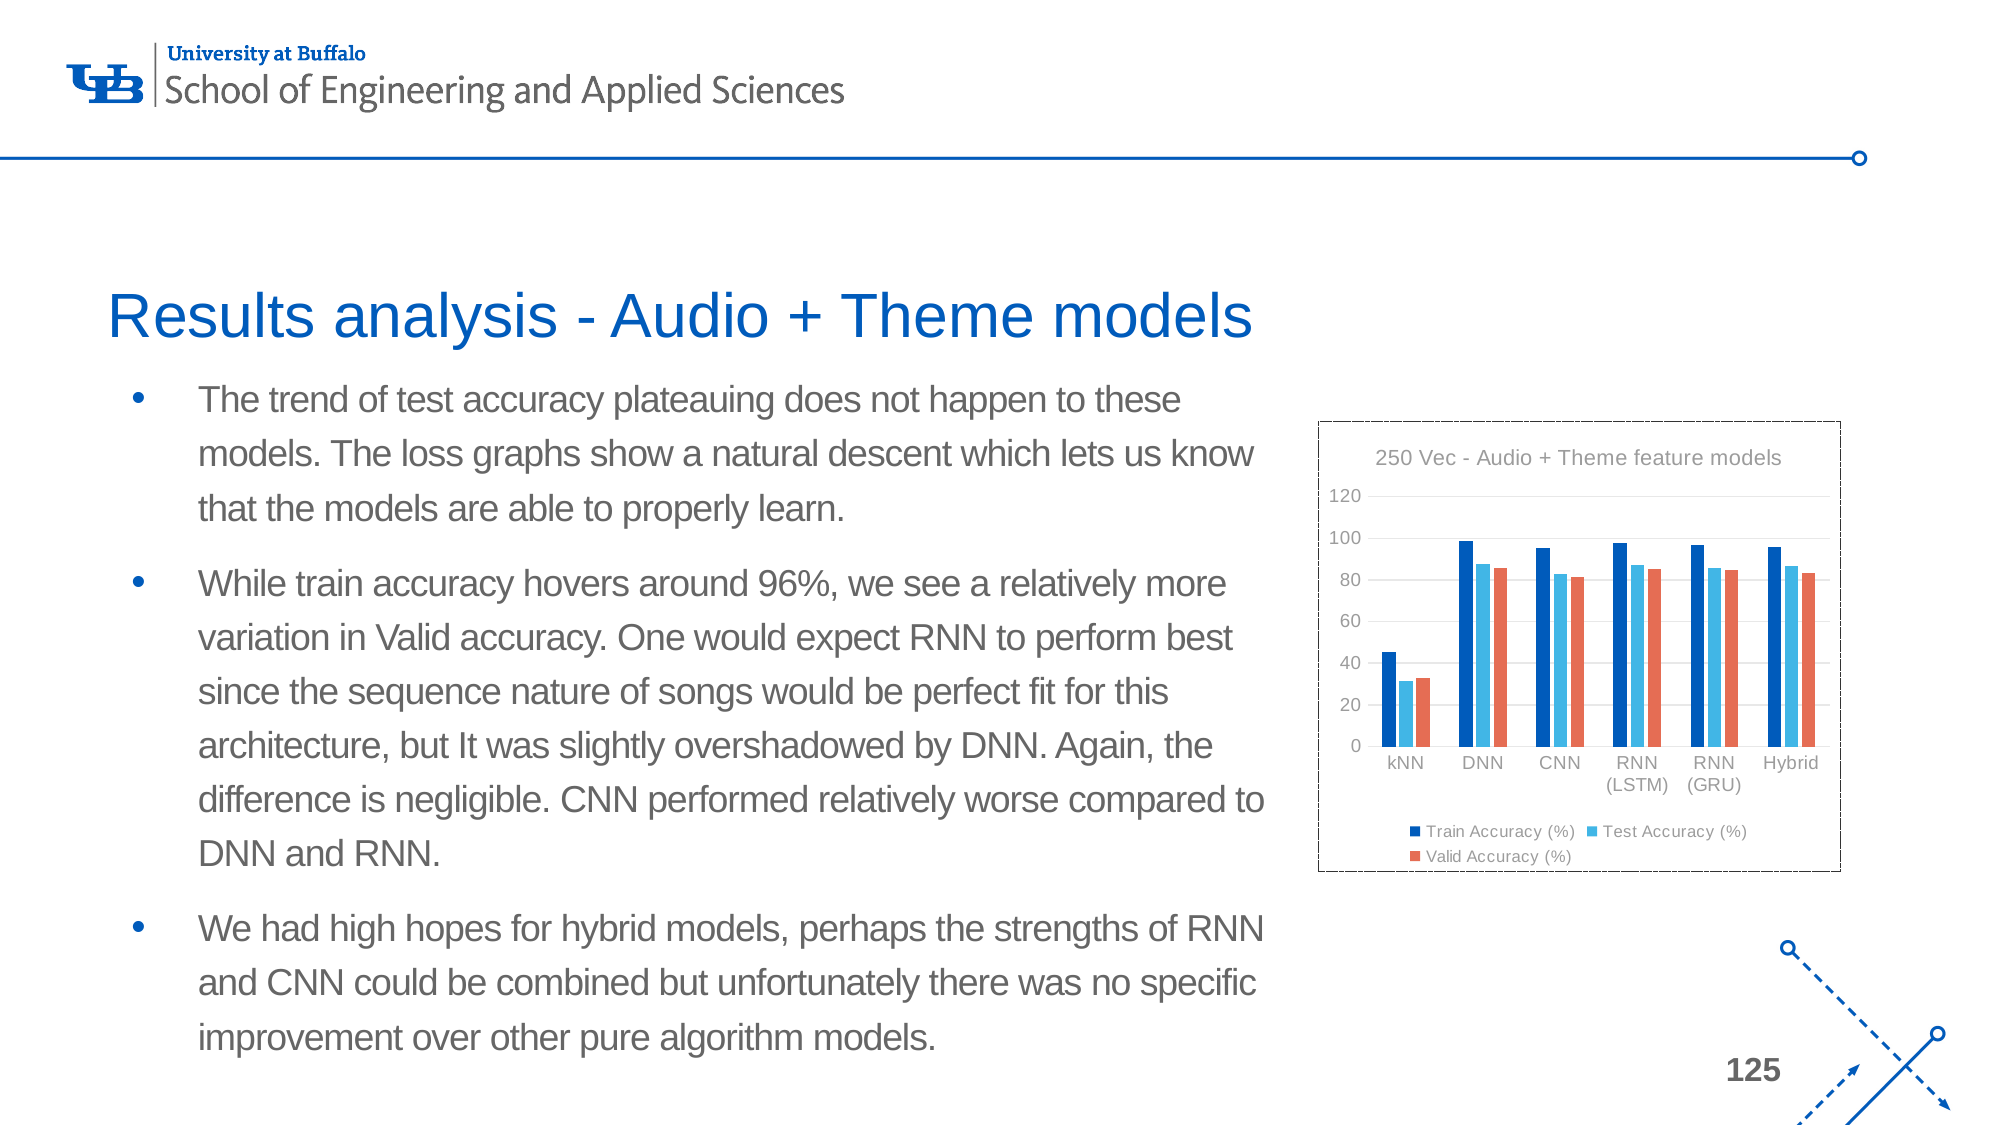

# Results analysis - Audio + Theme models
The trend of test accuracy plateauing does not happen to these models. The loss graphs show a natural descent which lets us know that the models are able to properly learn.
While train accuracy hovers around 96%, we see a relatively more variation in Valid accuracy. One would expect RNN to perform best since the sequence nature of songs would be perfect fit for this architecture, but It was slightly overshadowed by DNN. Again, the difference is negligible. CNN performed relatively worse compared to DNN and RNN.
We had high hopes for hybrid models, perhaps the strengths of RNN and CNN could be combined but unfortunately there was no specific improvement over other pure algorithm models.

### Chart: 250 Vec - Audio + Theme feature models

| Category | Train Accuracy (%) | Test Accuracy (%) | Valid Accuracy (%) |
|---|---|---|---|
| kNN | 45.22 | 31.37 | 33.01 |
| DNN | 98.65 | 87.55 | 85.8 |
| CNN | 95.2 | 82.71 | 81.63 |
| RNN (LSTM) | 97.84 | 87.14 | 85.39 |
| RNN (GRU) | 96.66 | 85.95 | 84.94 |
| Hybrid | 95.98 | 86.88 | 83.19 |